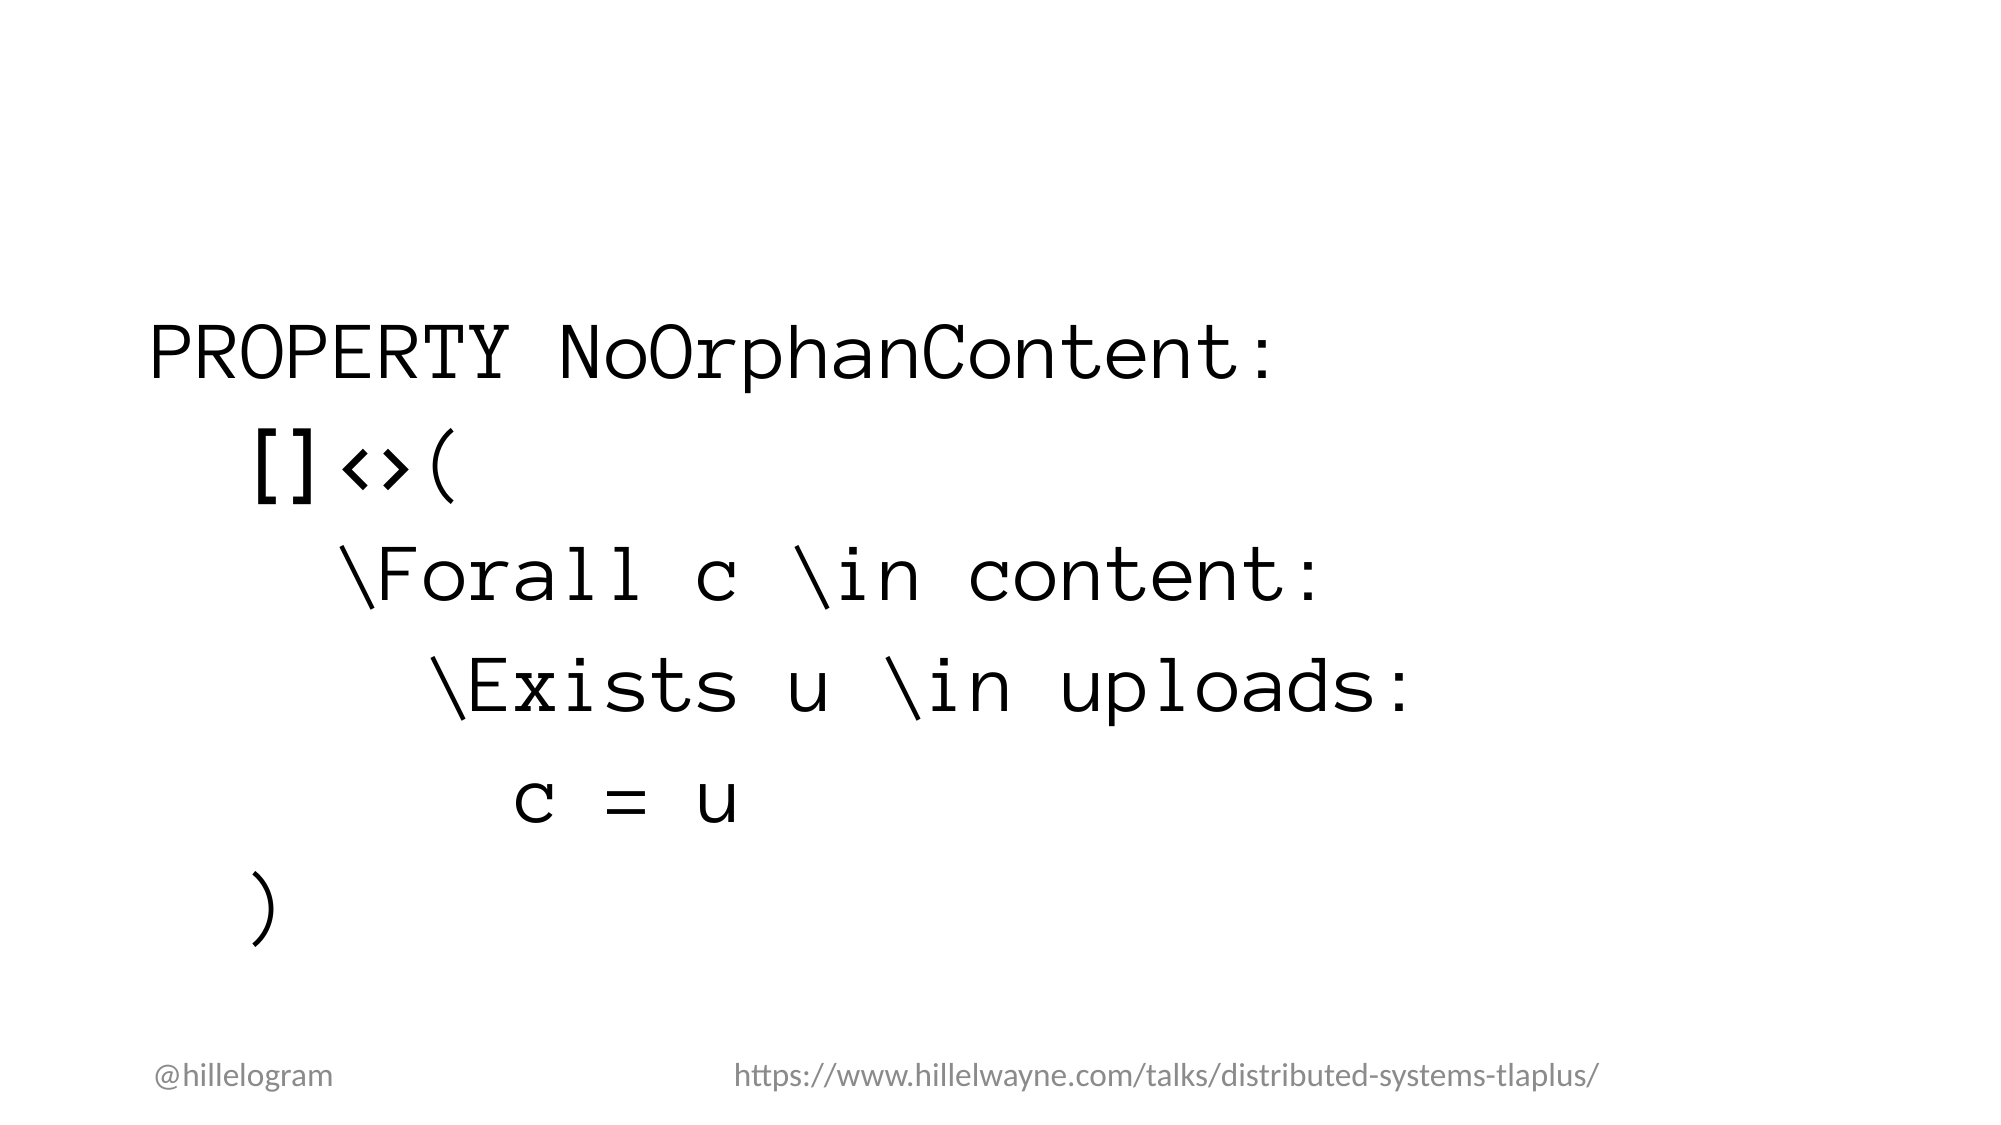

#
PROPERTY NoOrphanContent:
  []<>(
    \Forall c \in content:
      \Exists u \in uploads:
        c = u
  )
@hillelogram
https://www.hillelwayne.com/talks/distributed-systems-tlaplus/